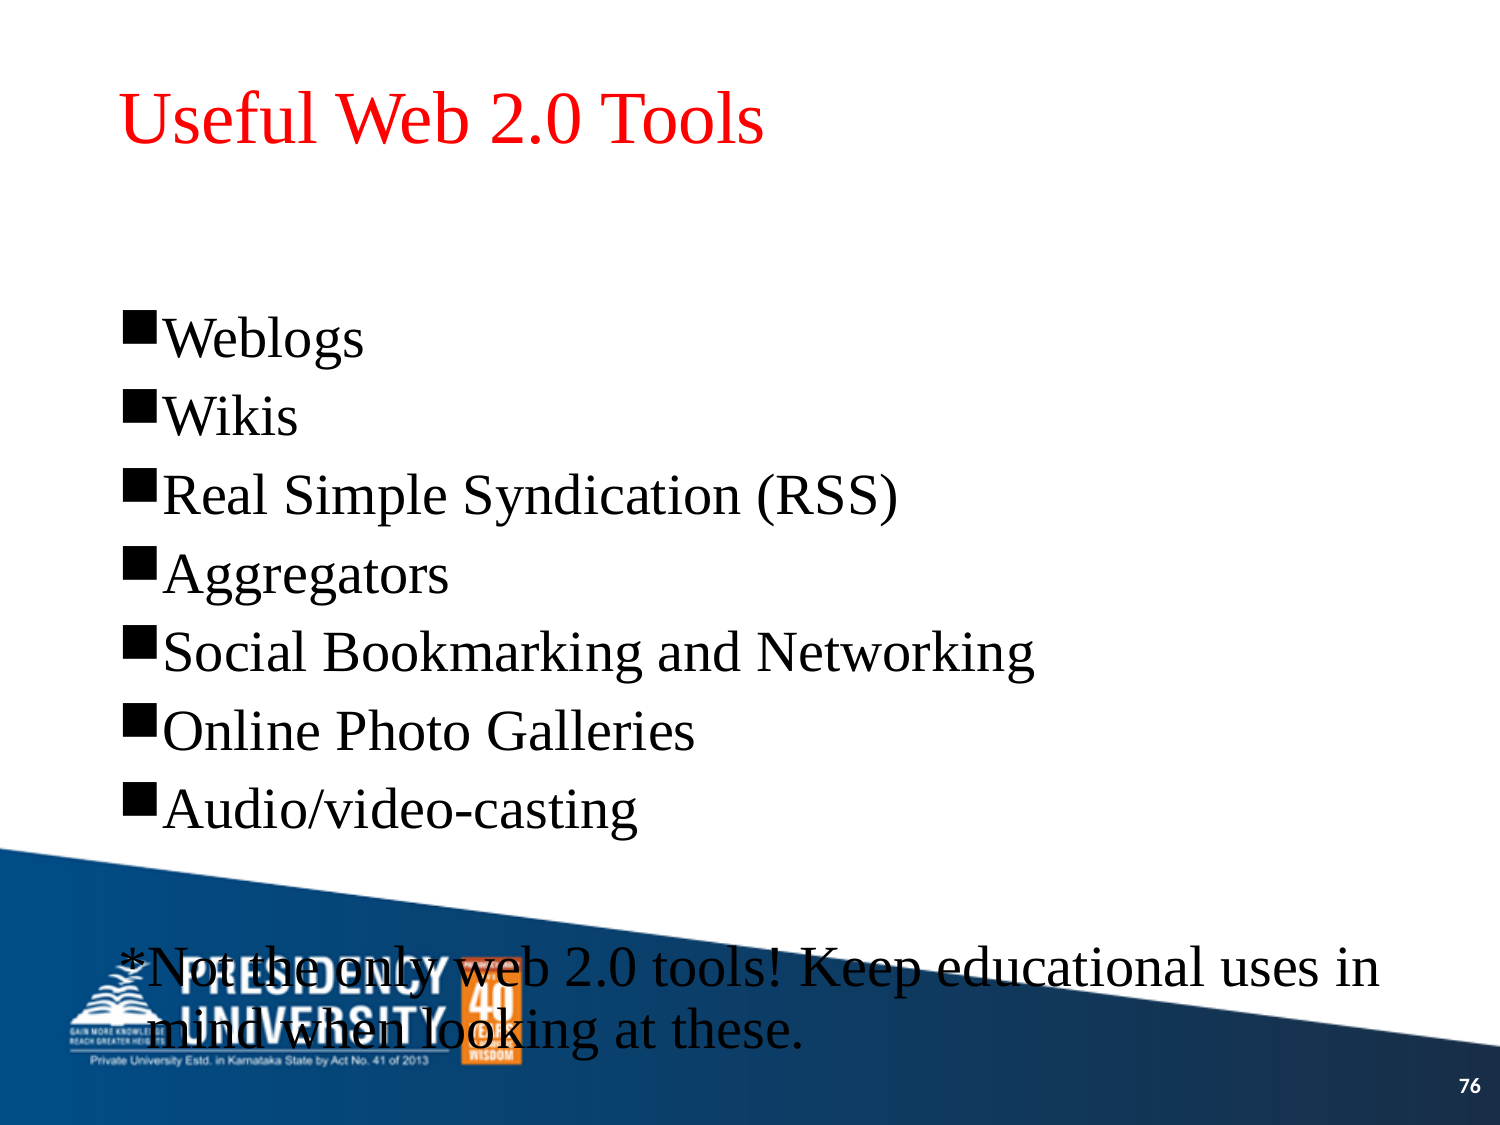

# Useful Web 2.0 Tools
Weblogs
Wikis
Real Simple Syndication (RSS)
Aggregators
Social Bookmarking and Networking
Online Photo Galleries
Audio/video-casting

*Not the only web 2.0 tools! Keep educational uses in mind when looking at these.
76